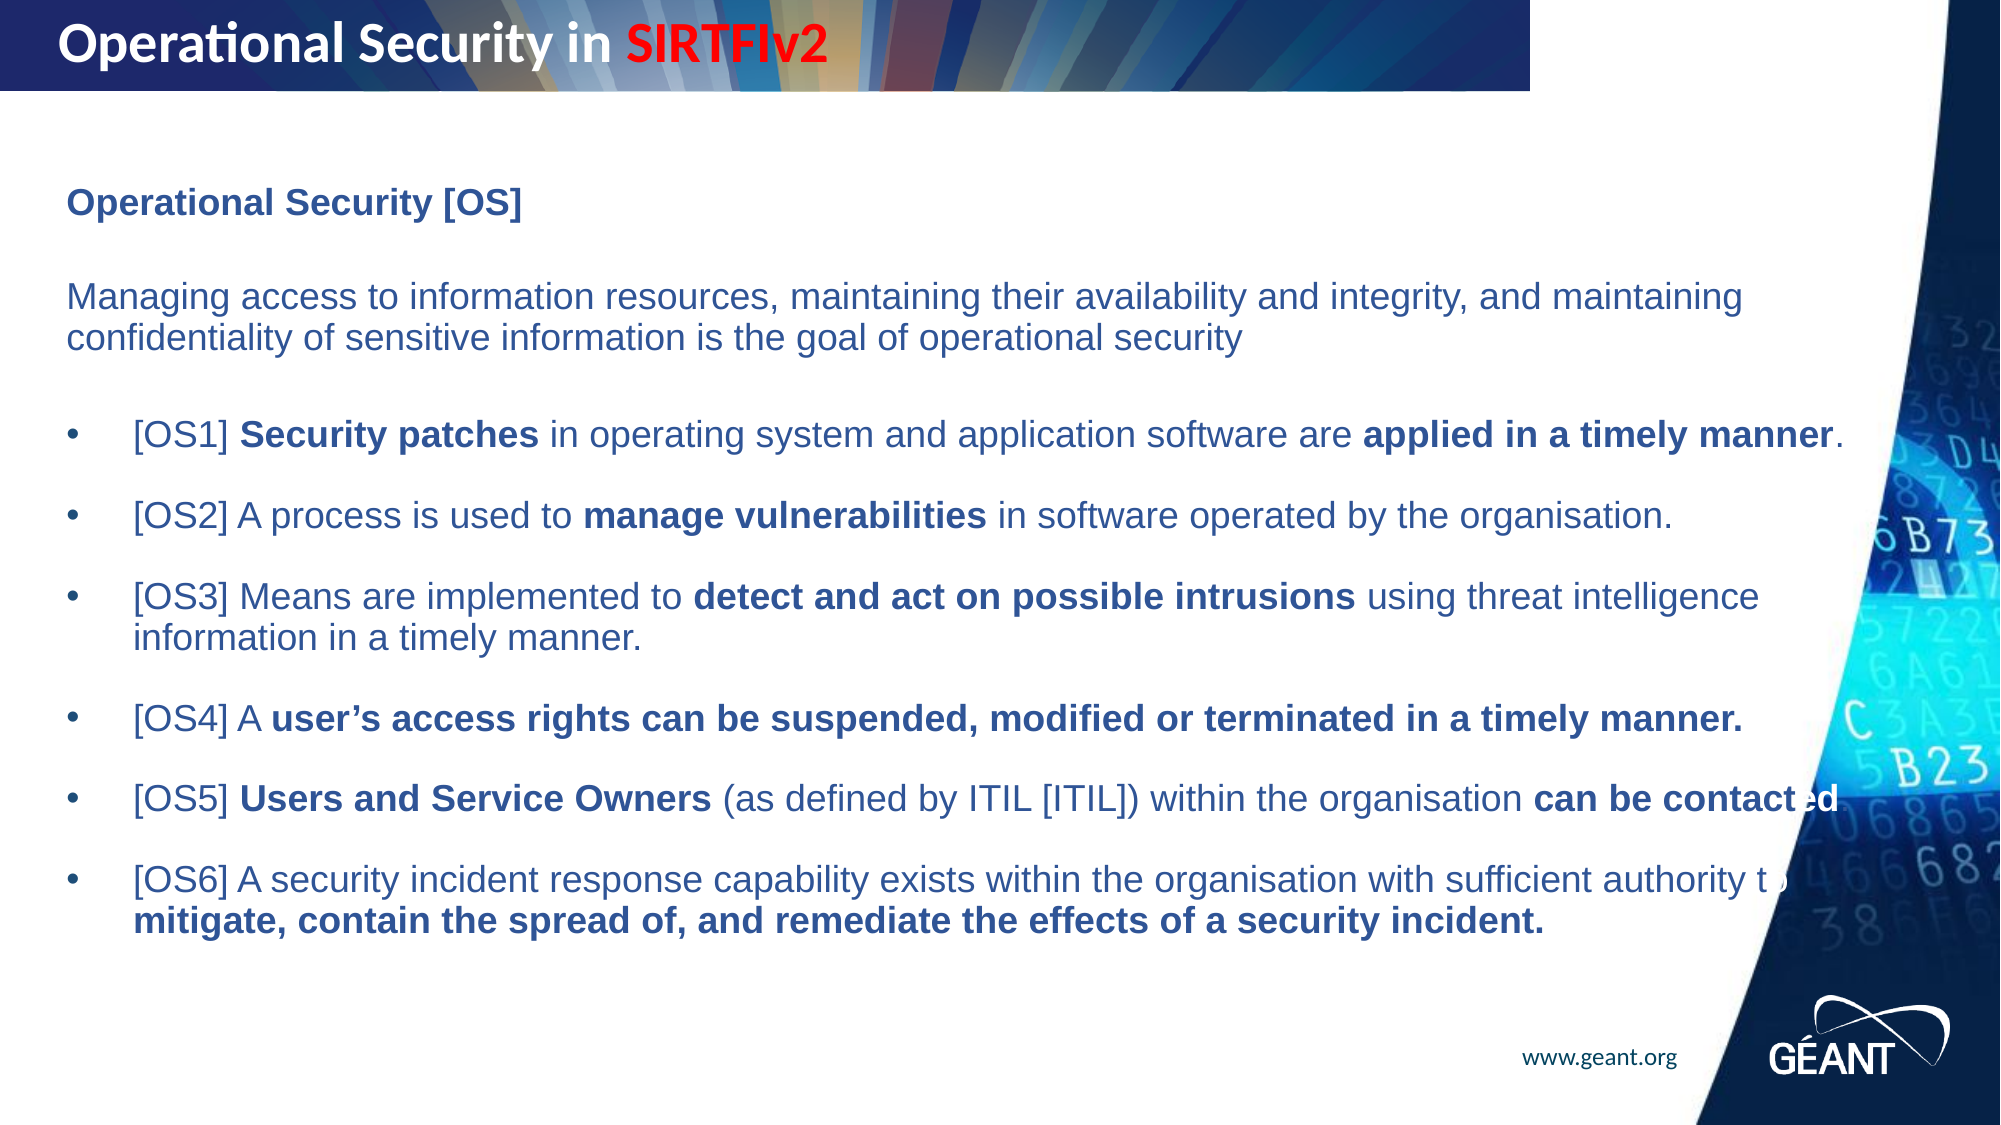

# Operational Security in SIRTFIv2
Operational Security [OS]
Managing access to information resources, maintaining their availability and integrity, and maintaining confidentiality of sensitive information is the goal of operational security
[OS1] Security patches in operating system and application software are applied in a timely manner.
[OS2] A process is used to manage vulnerabilities in software operated by the organisation.
[OS3] Means are implemented to detect and act on possible intrusions using threat intelligence information in a timely manner.
[OS4] A user’s access rights can be suspended, modified or terminated in a timely manner.
[OS5] Users and Service Owners (as defined by ITIL [ITIL]) within the organisation can be contacted.
[OS6] A security incident response capability exists within the organisation with sufficient authority to mitigate, contain the spread of, and remediate the effects of a security incident.